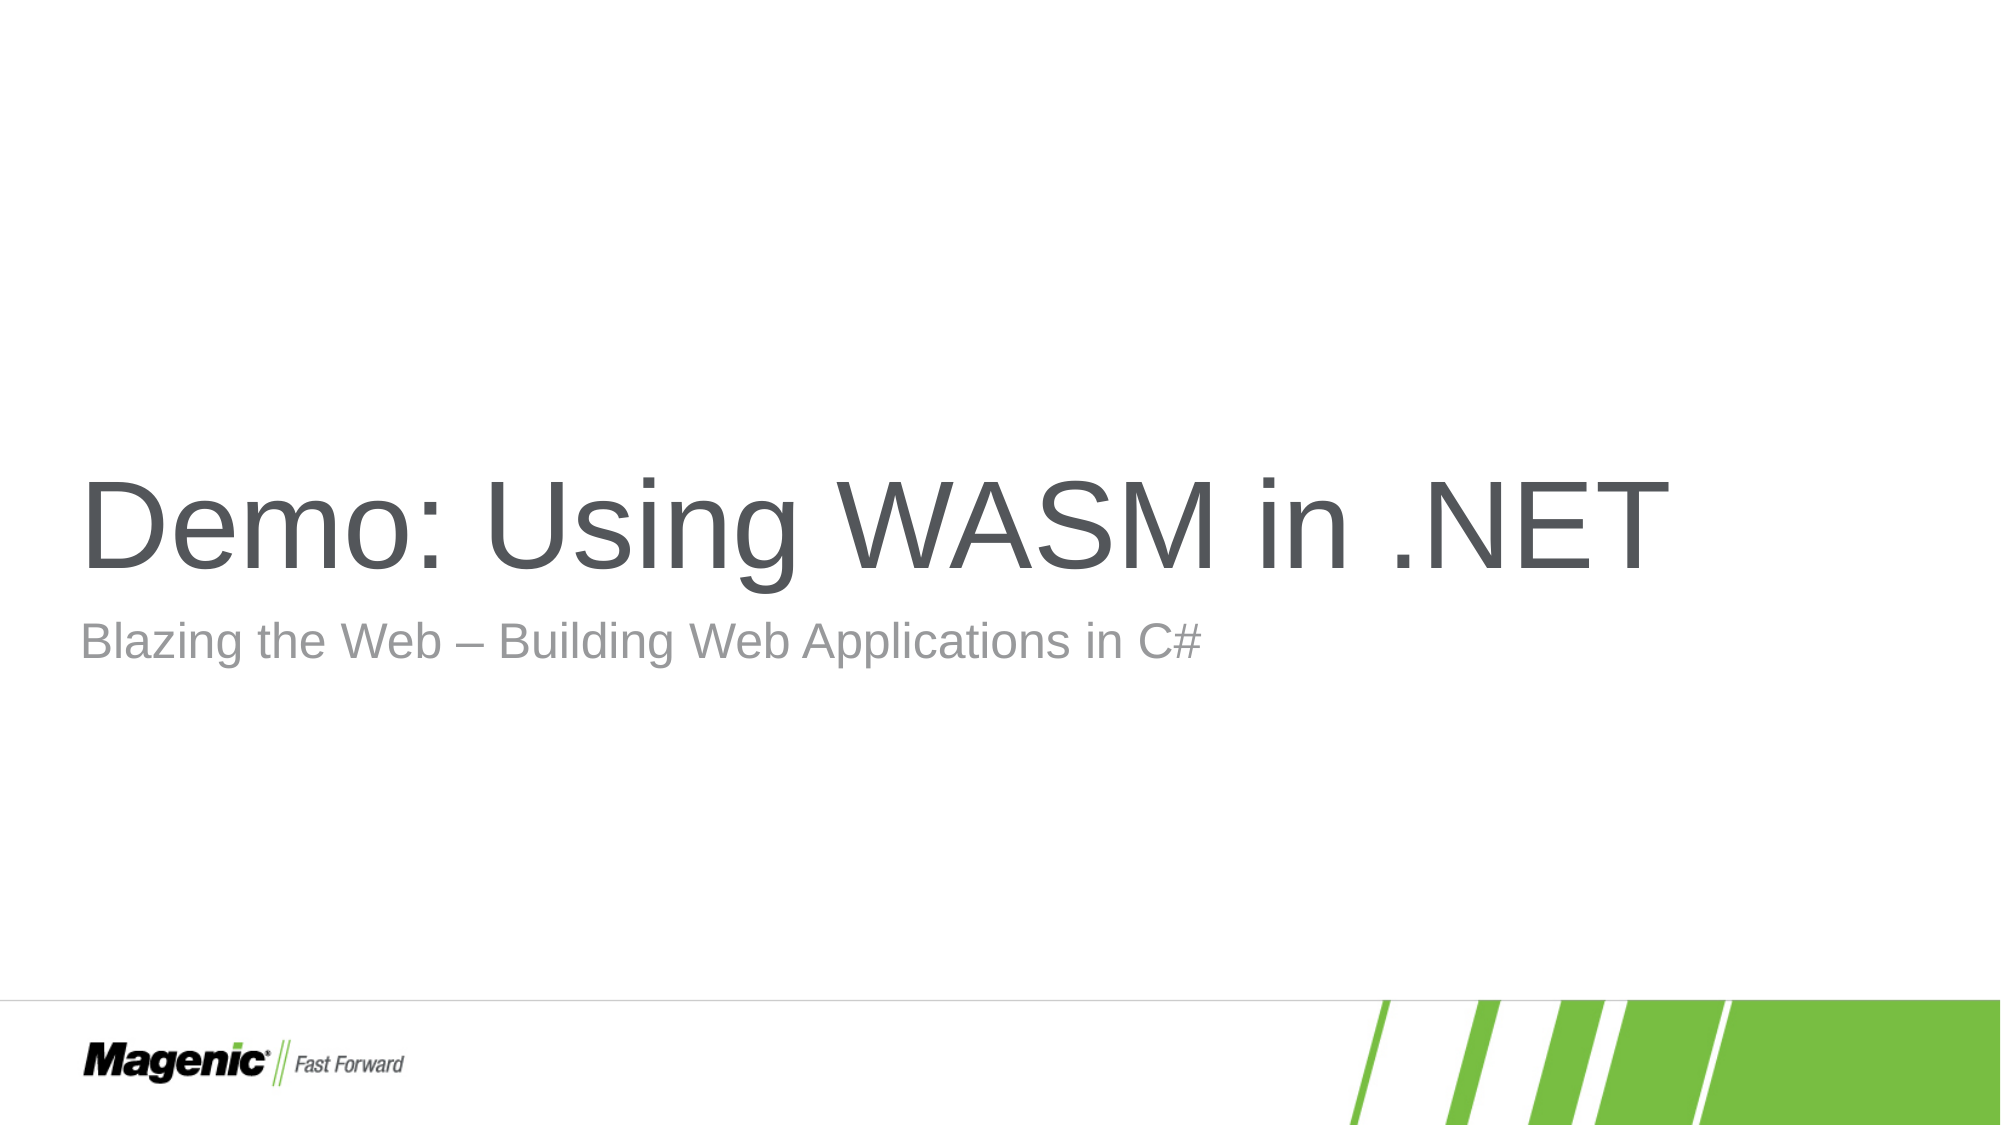

# Demo: Using WASM in .NET
Blazing the Web – Building Web Applications in C#